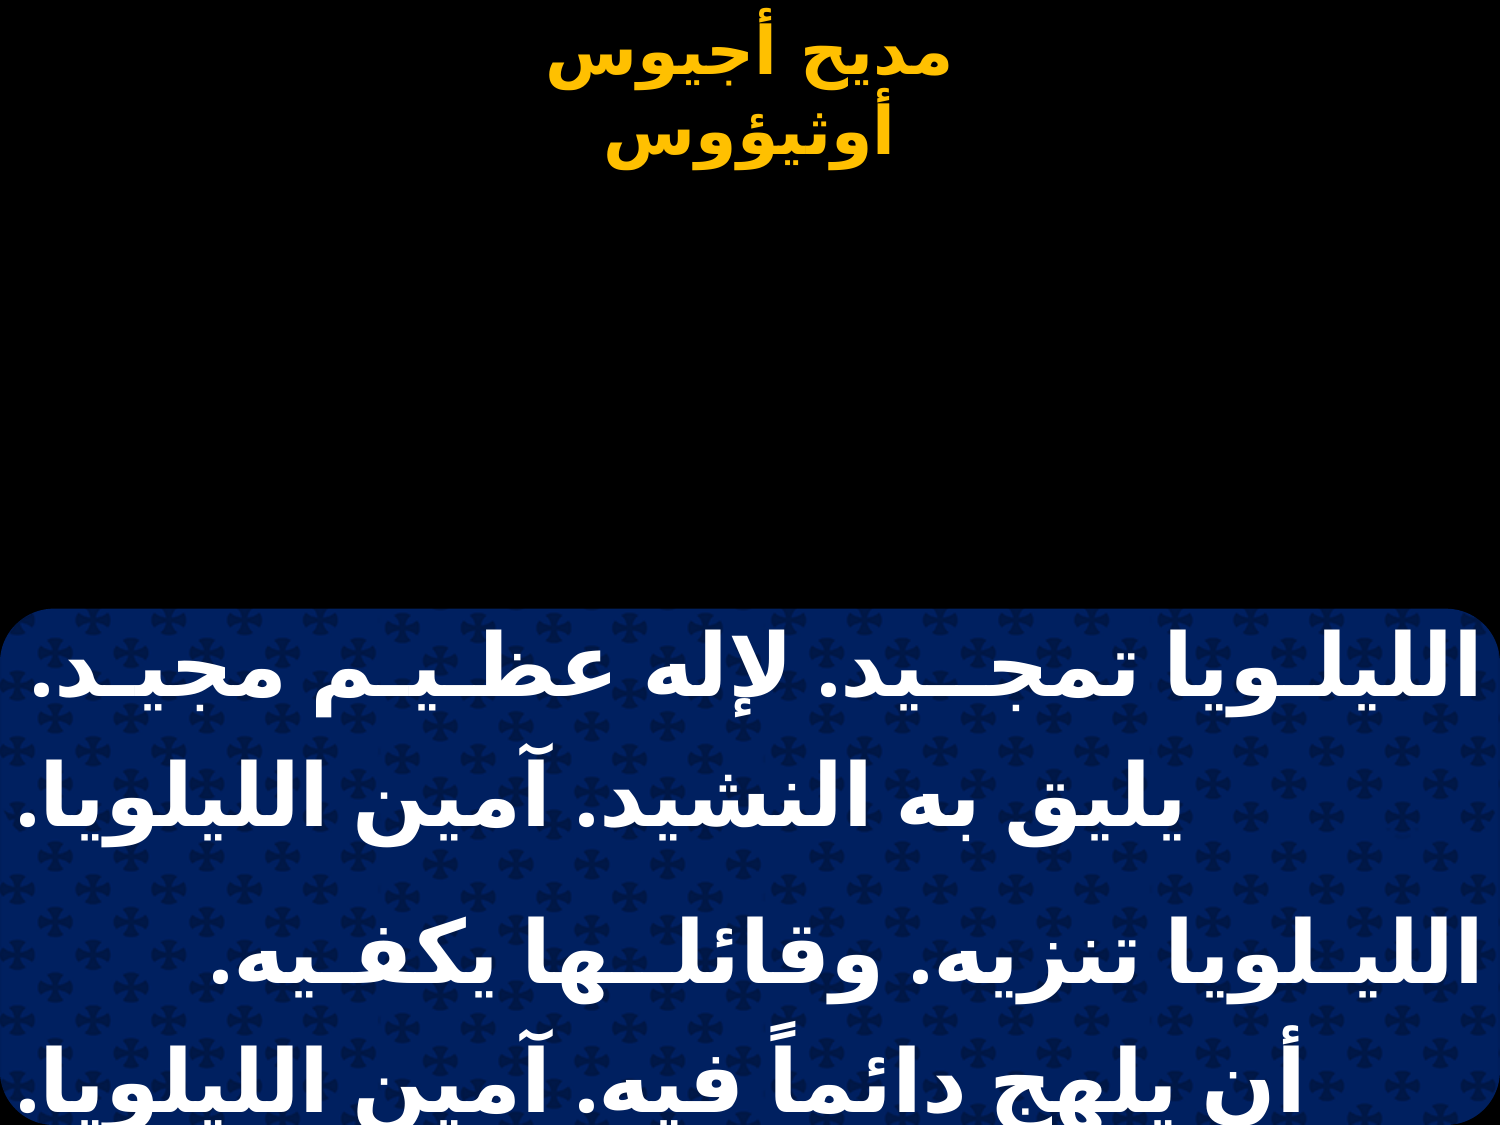

#
| الليلـويا تمجــيد. لإله عظـيـم مجيـد. |
| --- |
| يليق به النشيد. آمين الليلويا. |
|  |
| الليـلويا تنزيه. وقائلــها يكفـيه. |
| أن يلهج دائماً فيه. آمين الليلويا. |